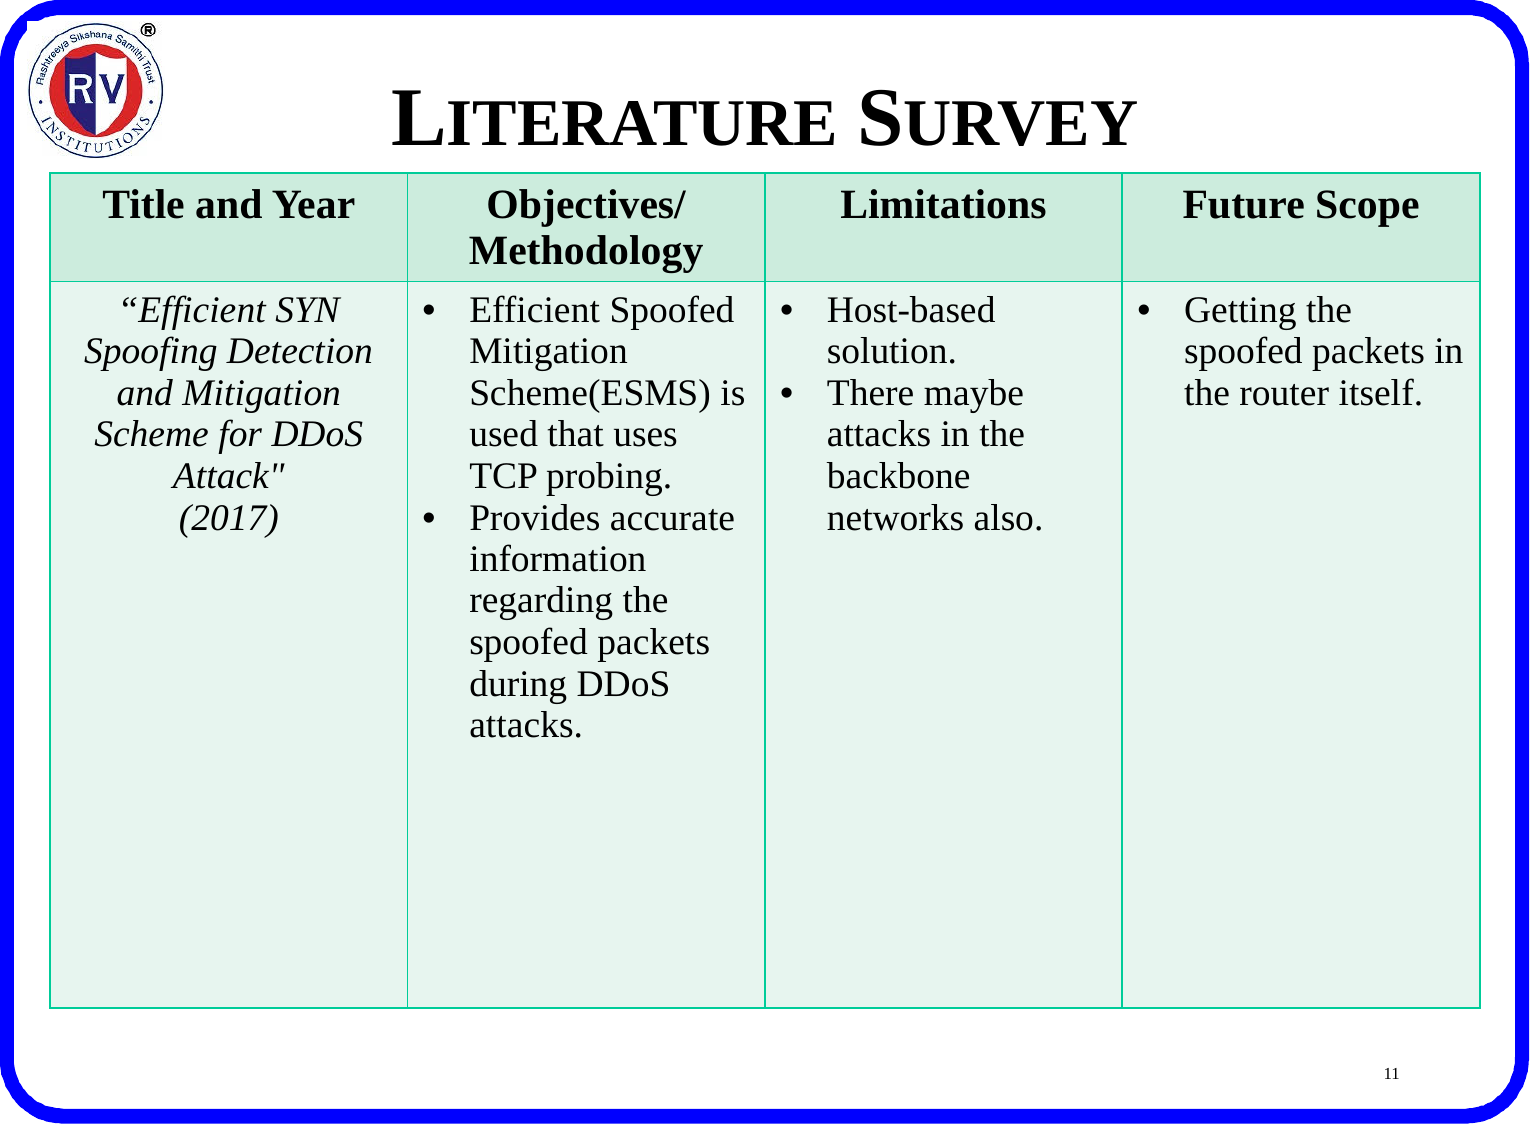

# LITERATURE SURVEY
| Title and Year | Objectives/ Methodology | Limitations | Future Scope |
| --- | --- | --- | --- |
| “Efficient SYN Spoofing Detection and Mitigation Scheme for DDoS Attack" (2017) | Efficient Spoofed Mitigation Scheme(ESMS) is used that uses TCP probing. Provides accurate information regarding the spoofed packets during DDoS attacks. | Host-based solution. There maybe attacks in the backbone networks also. | Getting the spoofed packets in the router itself. |
11